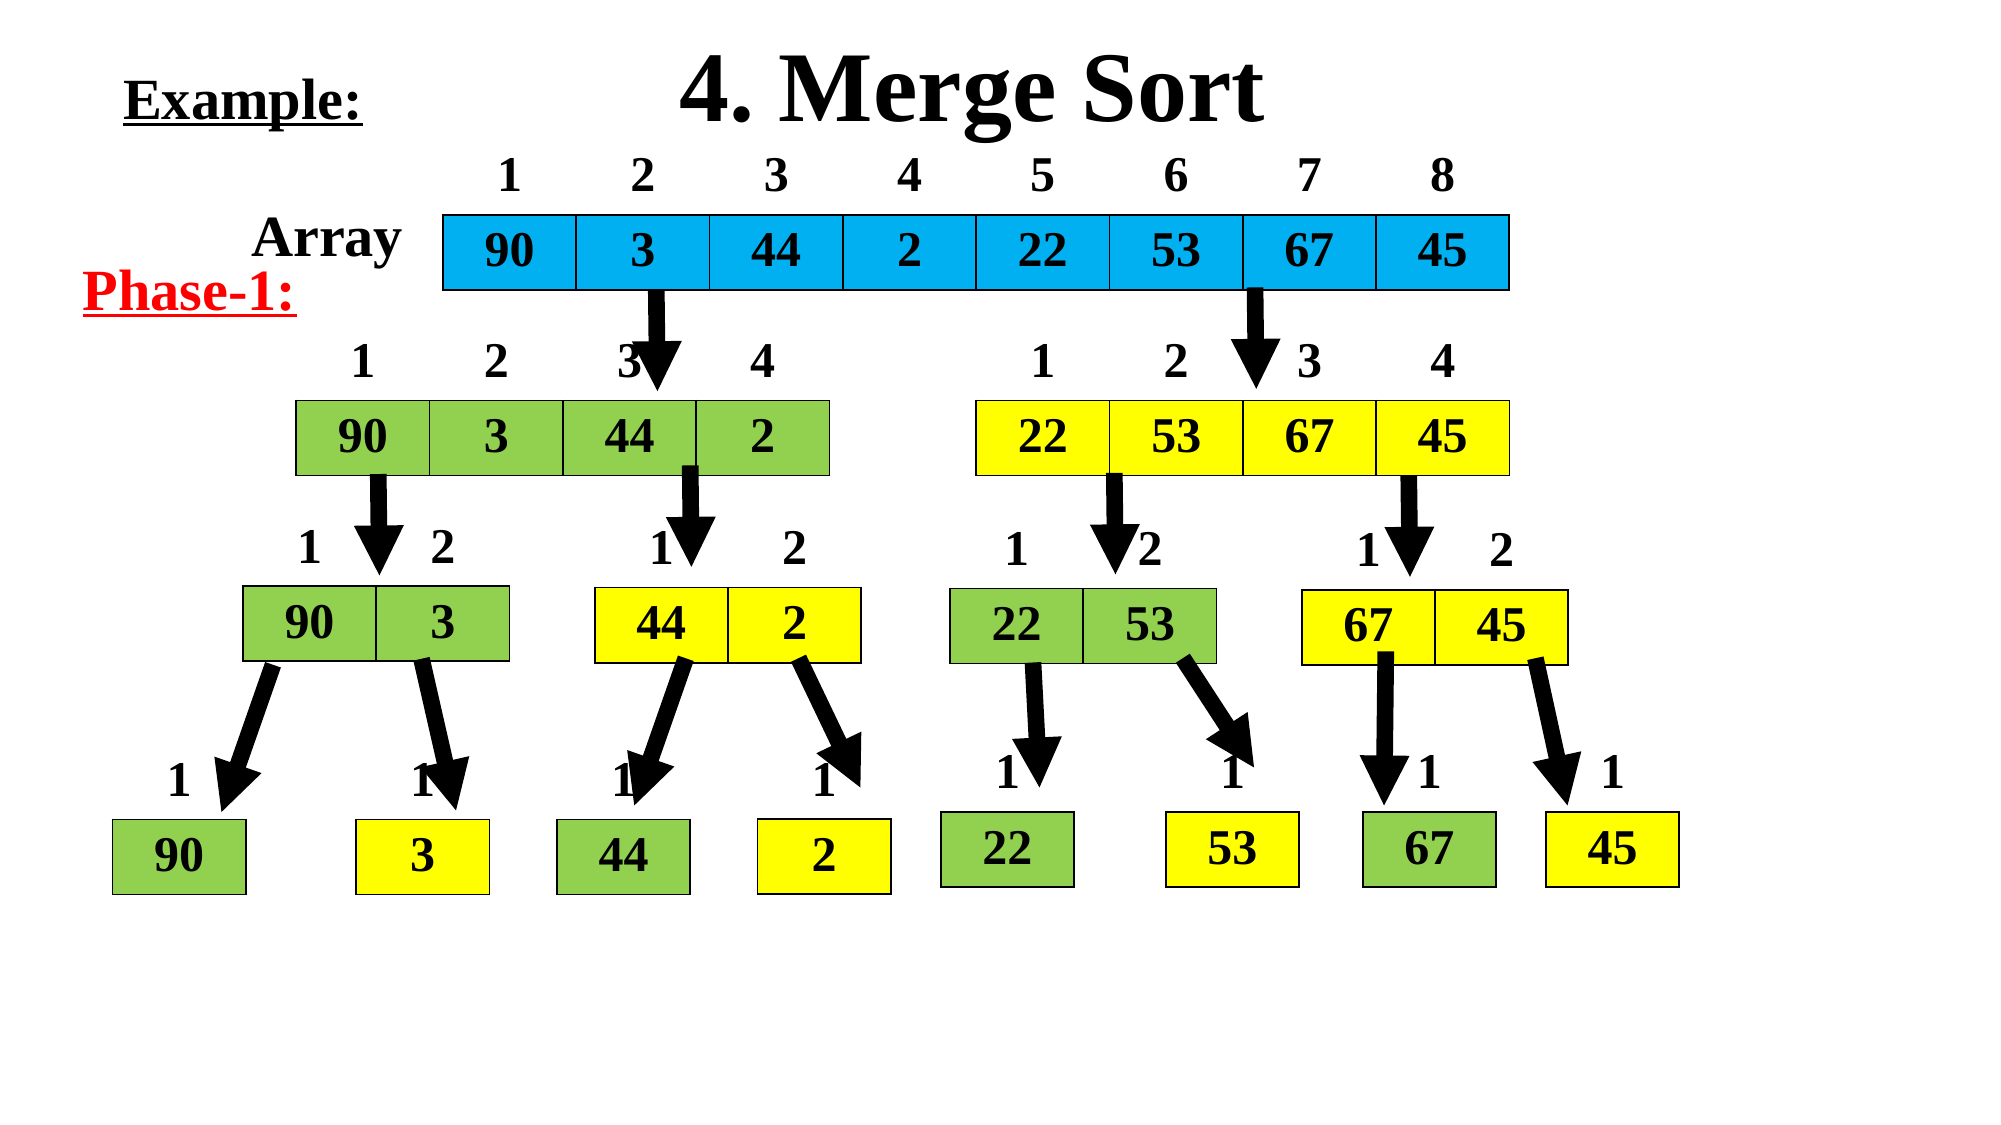

4. Merge Sort
Example:
| 1 | 2 | 3 | 4 | 5 | 6 | 7 | 8 |
| --- | --- | --- | --- | --- | --- | --- | --- |
| 90 | 3 | 44 | 2 | 22 | 53 | 67 | 45 |
Array
Phase-1:
| 1 | 2 | 3 | 4 |
| --- | --- | --- | --- |
| 90 | 3 | 44 | 2 |
| 1 | 2 | 3 | 4 |
| --- | --- | --- | --- |
| 22 | 53 | 67 | 45 |
| 1 | 2 |
| --- | --- |
| 90 | 3 |
| 1 | 2 |
| --- | --- |
| 44 | 2 |
| 1 | 2 |
| --- | --- |
| 22 | 53 |
| 1 | 2 |
| --- | --- |
| 67 | 45 |
| 1 |
| --- |
| 22 |
| 1 |
| --- |
| 53 |
| 1 |
| --- |
| 67 |
| 1 |
| --- |
| 45 |
| 1 |
| --- |
| 2 |
| 1 |
| --- |
| 90 |
| 1 |
| --- |
| 3 |
| 1 |
| --- |
| 44 |